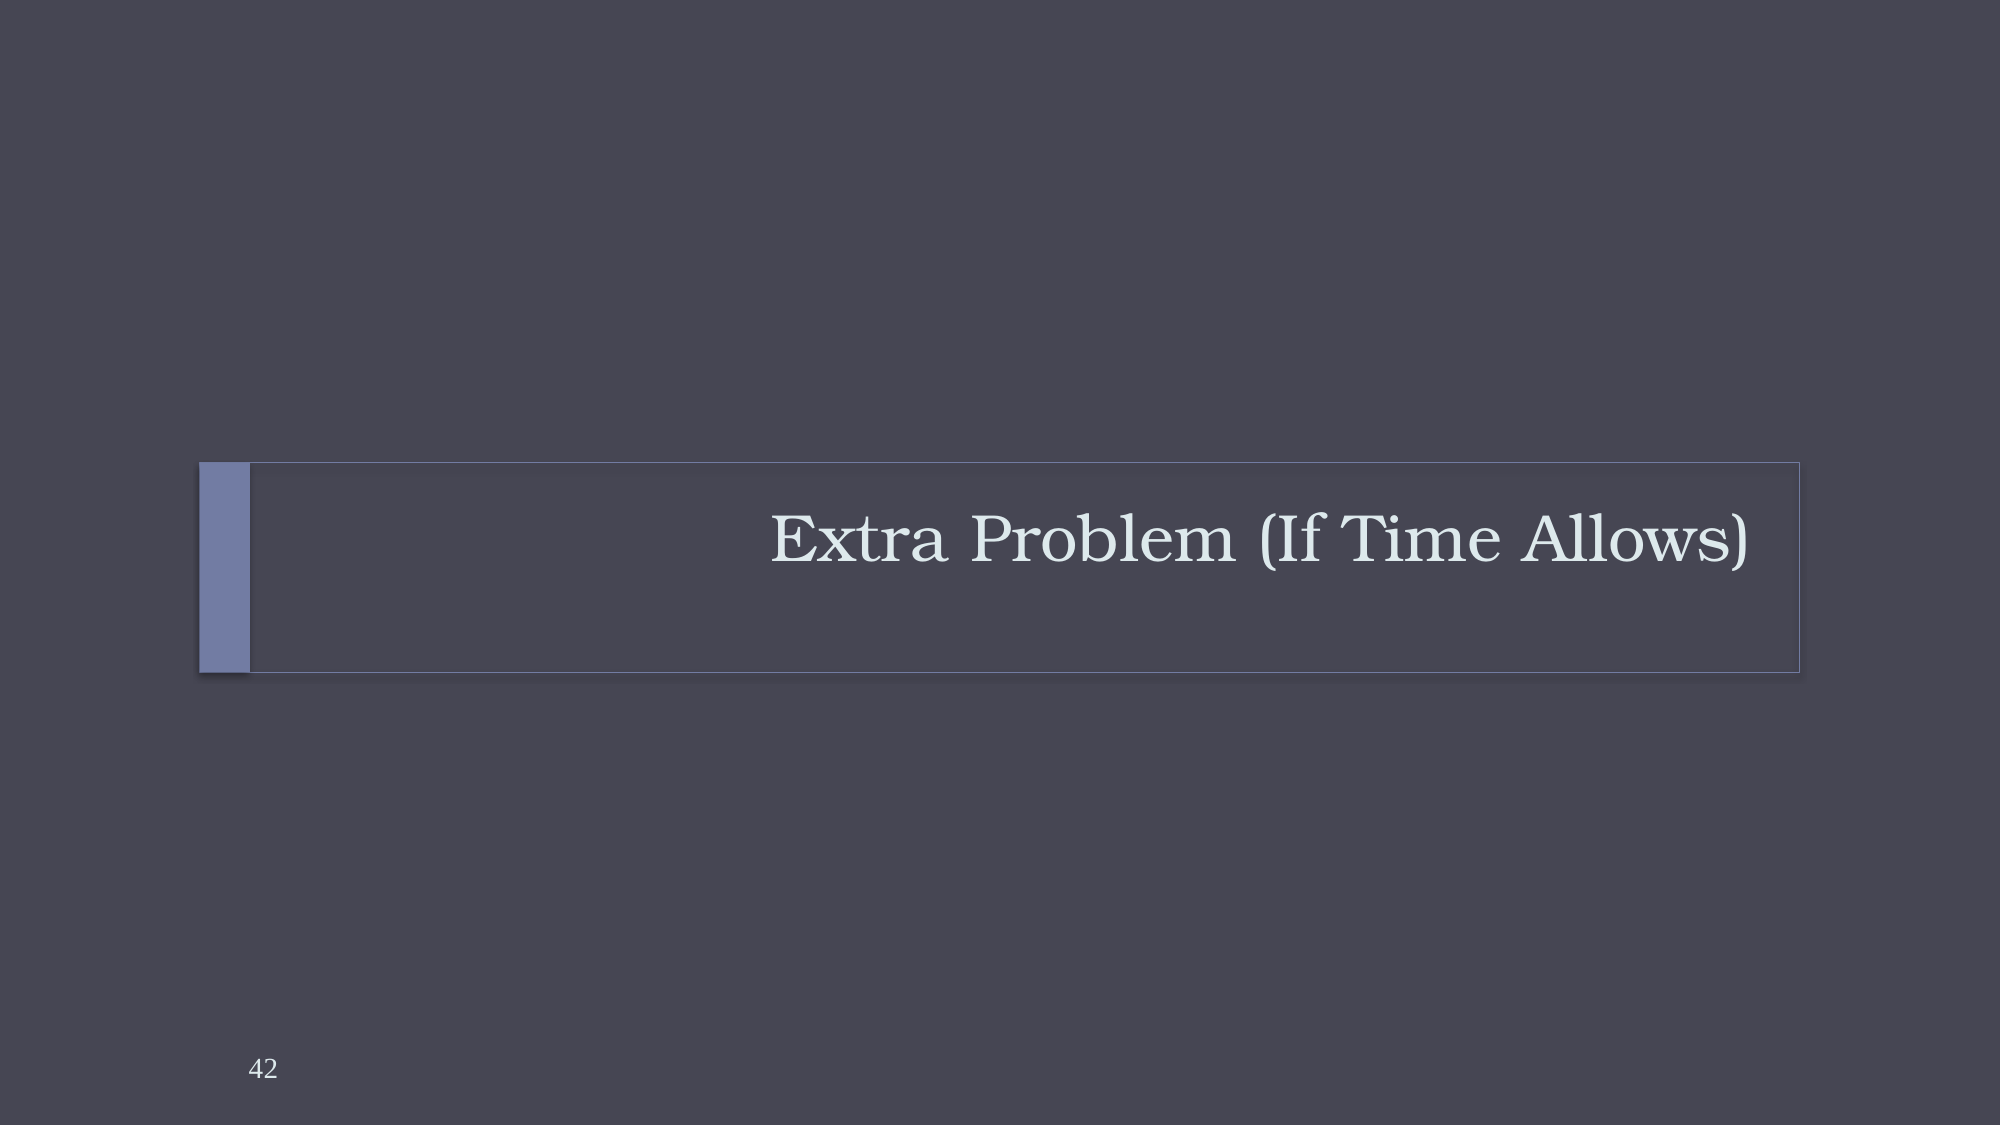

# Extra Problem (If Time Allows)

42